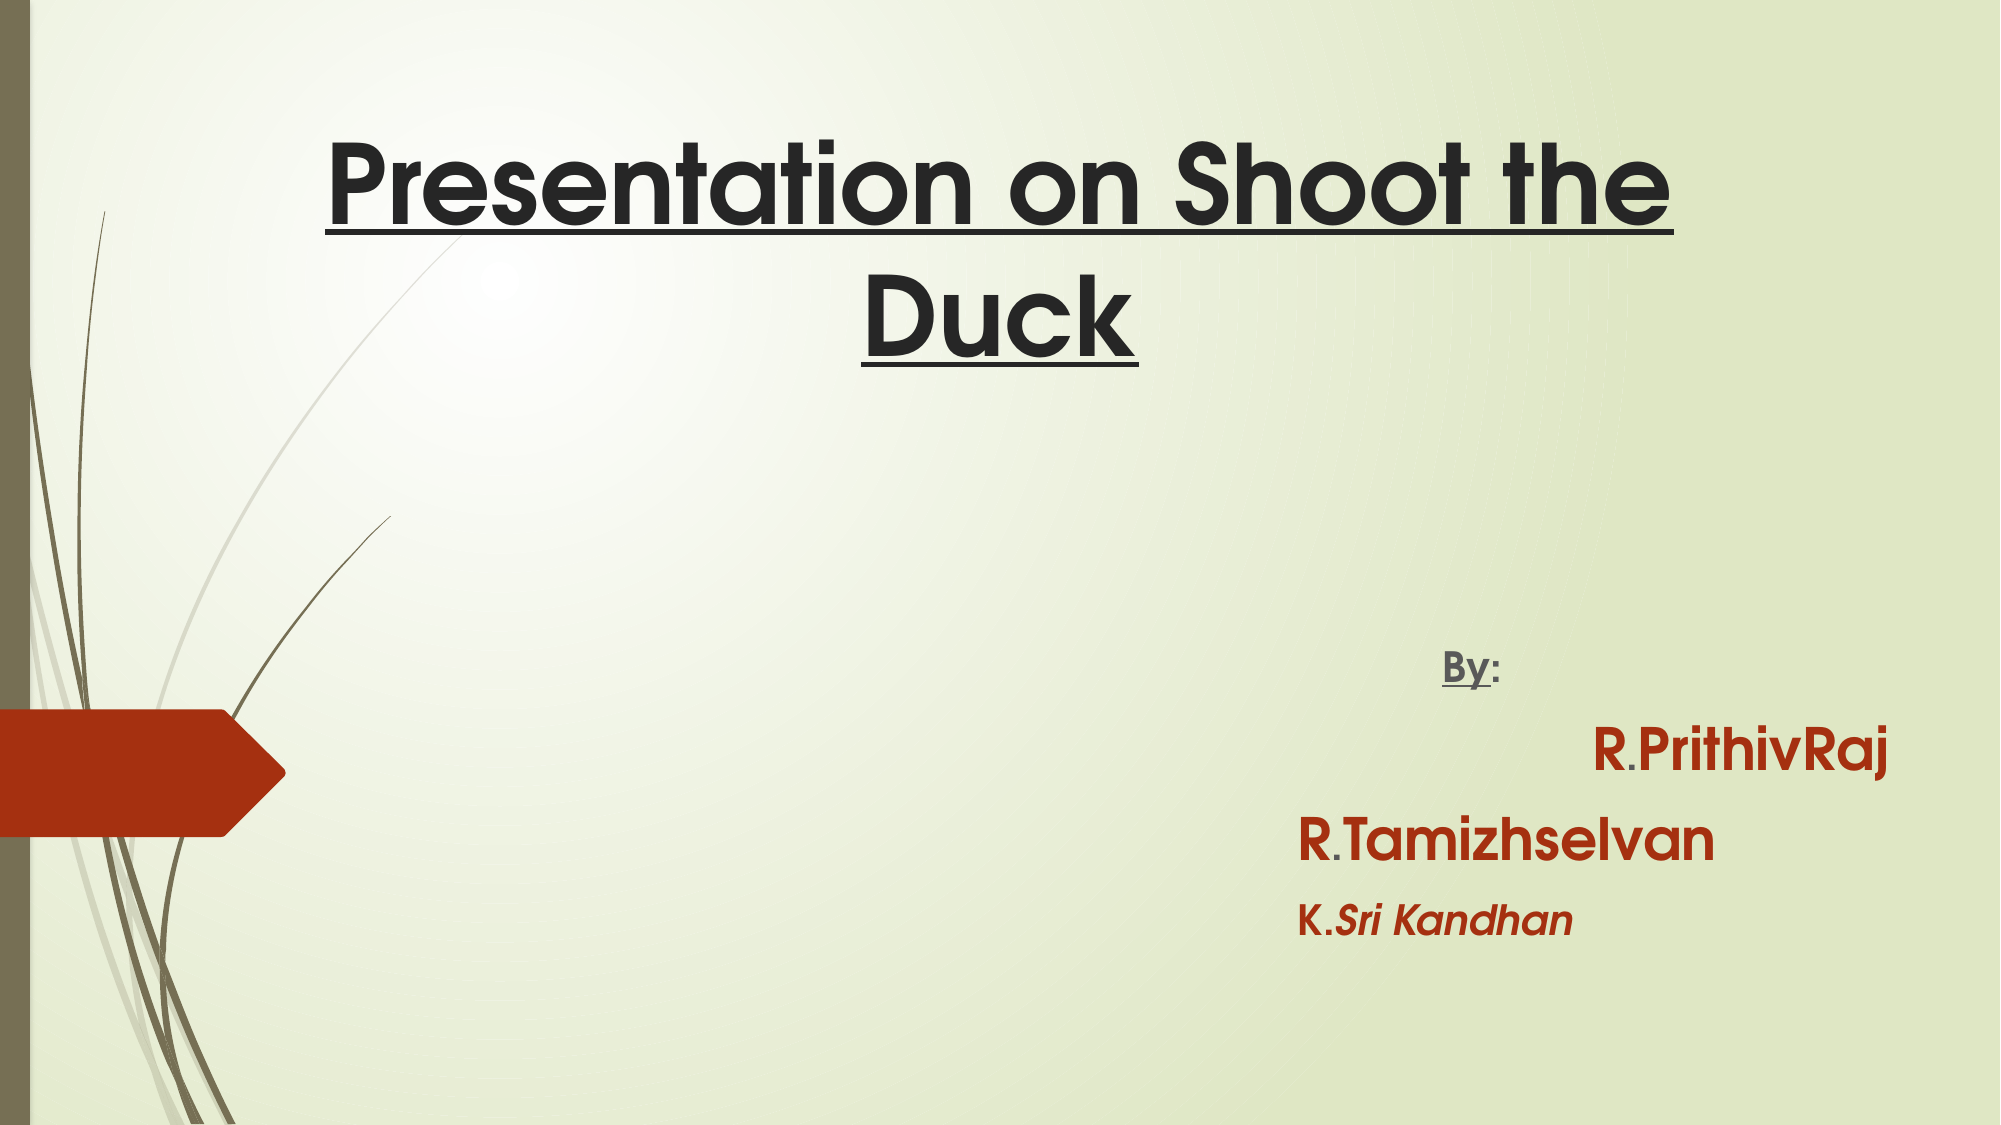

# Presentation on Shoot the Duck

			By:
				R.PrithivRaj
                          R.Tamizhselvan
                          K.Sri Kandhan